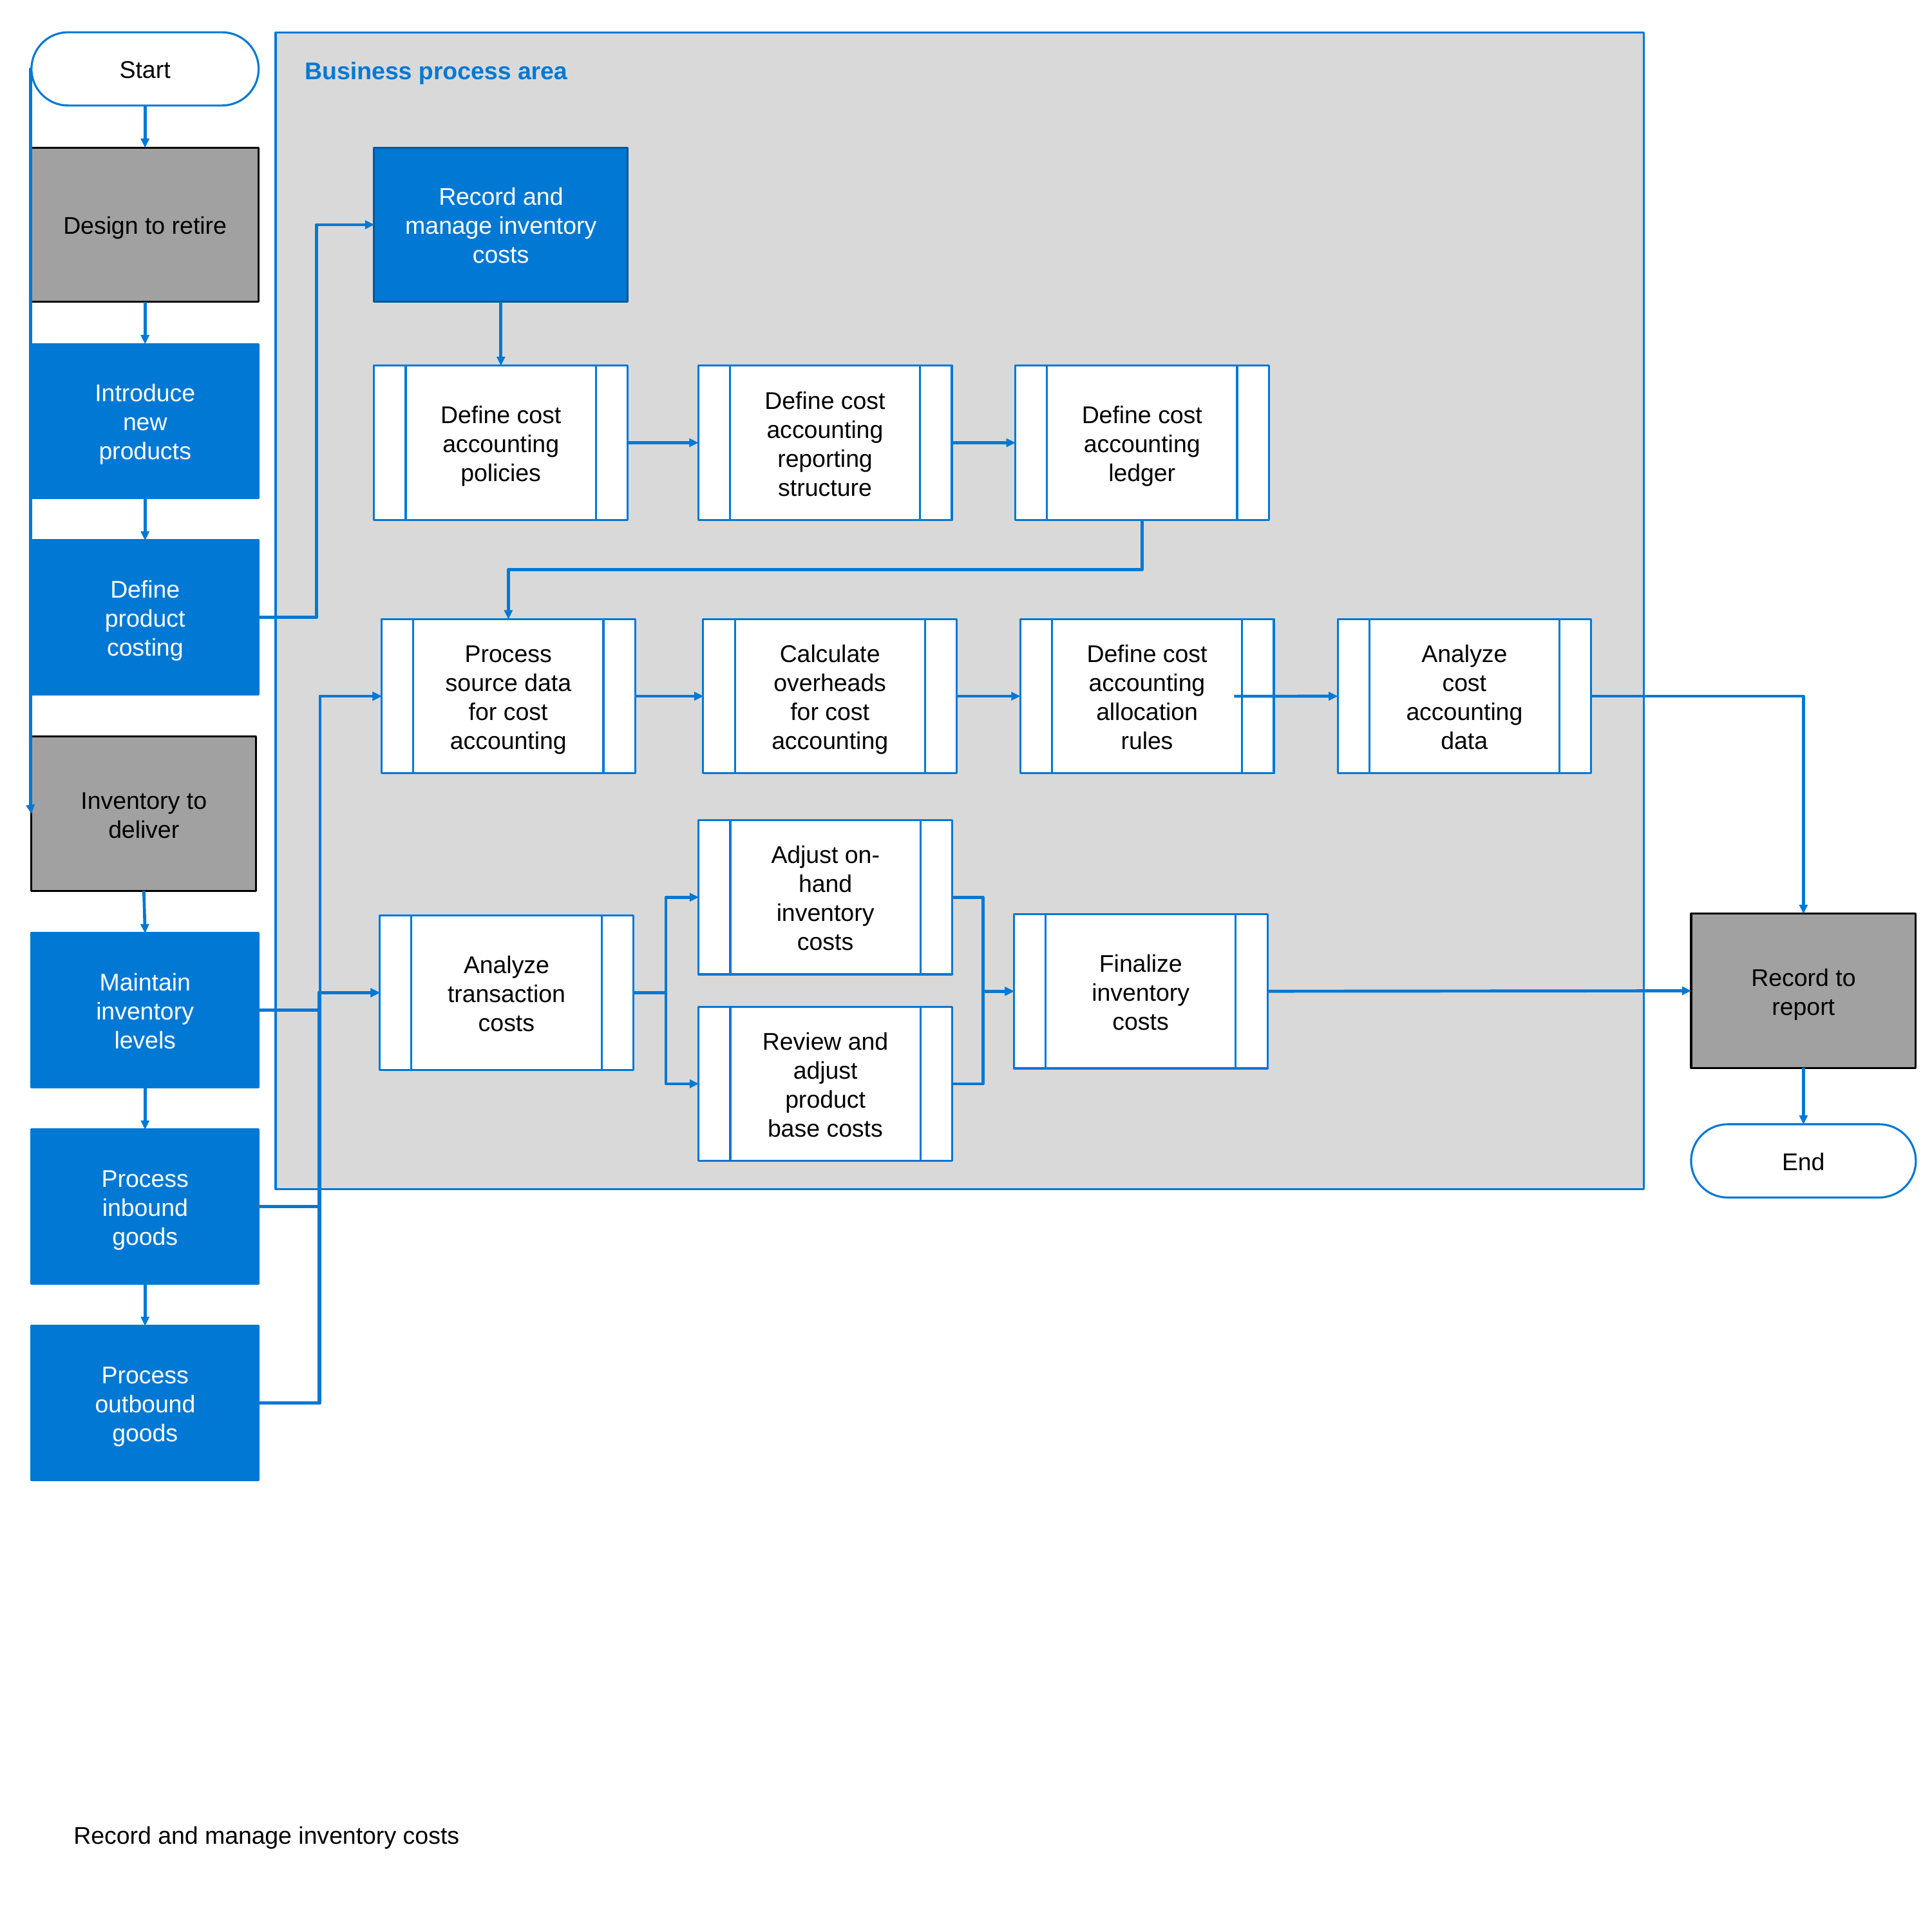

Start
Business process area
Design to retire
Record and manage inventory costs
Introduce new products
Define cost accounting policies
Define cost accounting reporting structure
Define cost accounting ledger
Define product costing
Process source data for cost accounting
Calculate overheads for cost accounting
Define cost accounting allocation rules
Analyze cost accounting data
Inventory to deliver
Adjust on-hand inventory costs
Record to report
Finalize inventory costs
Analyze transaction costs
Maintain inventory levels
Review and adjust product base costs
End
Process inbound goods
Process outbound goods
Record and manage inventory costs